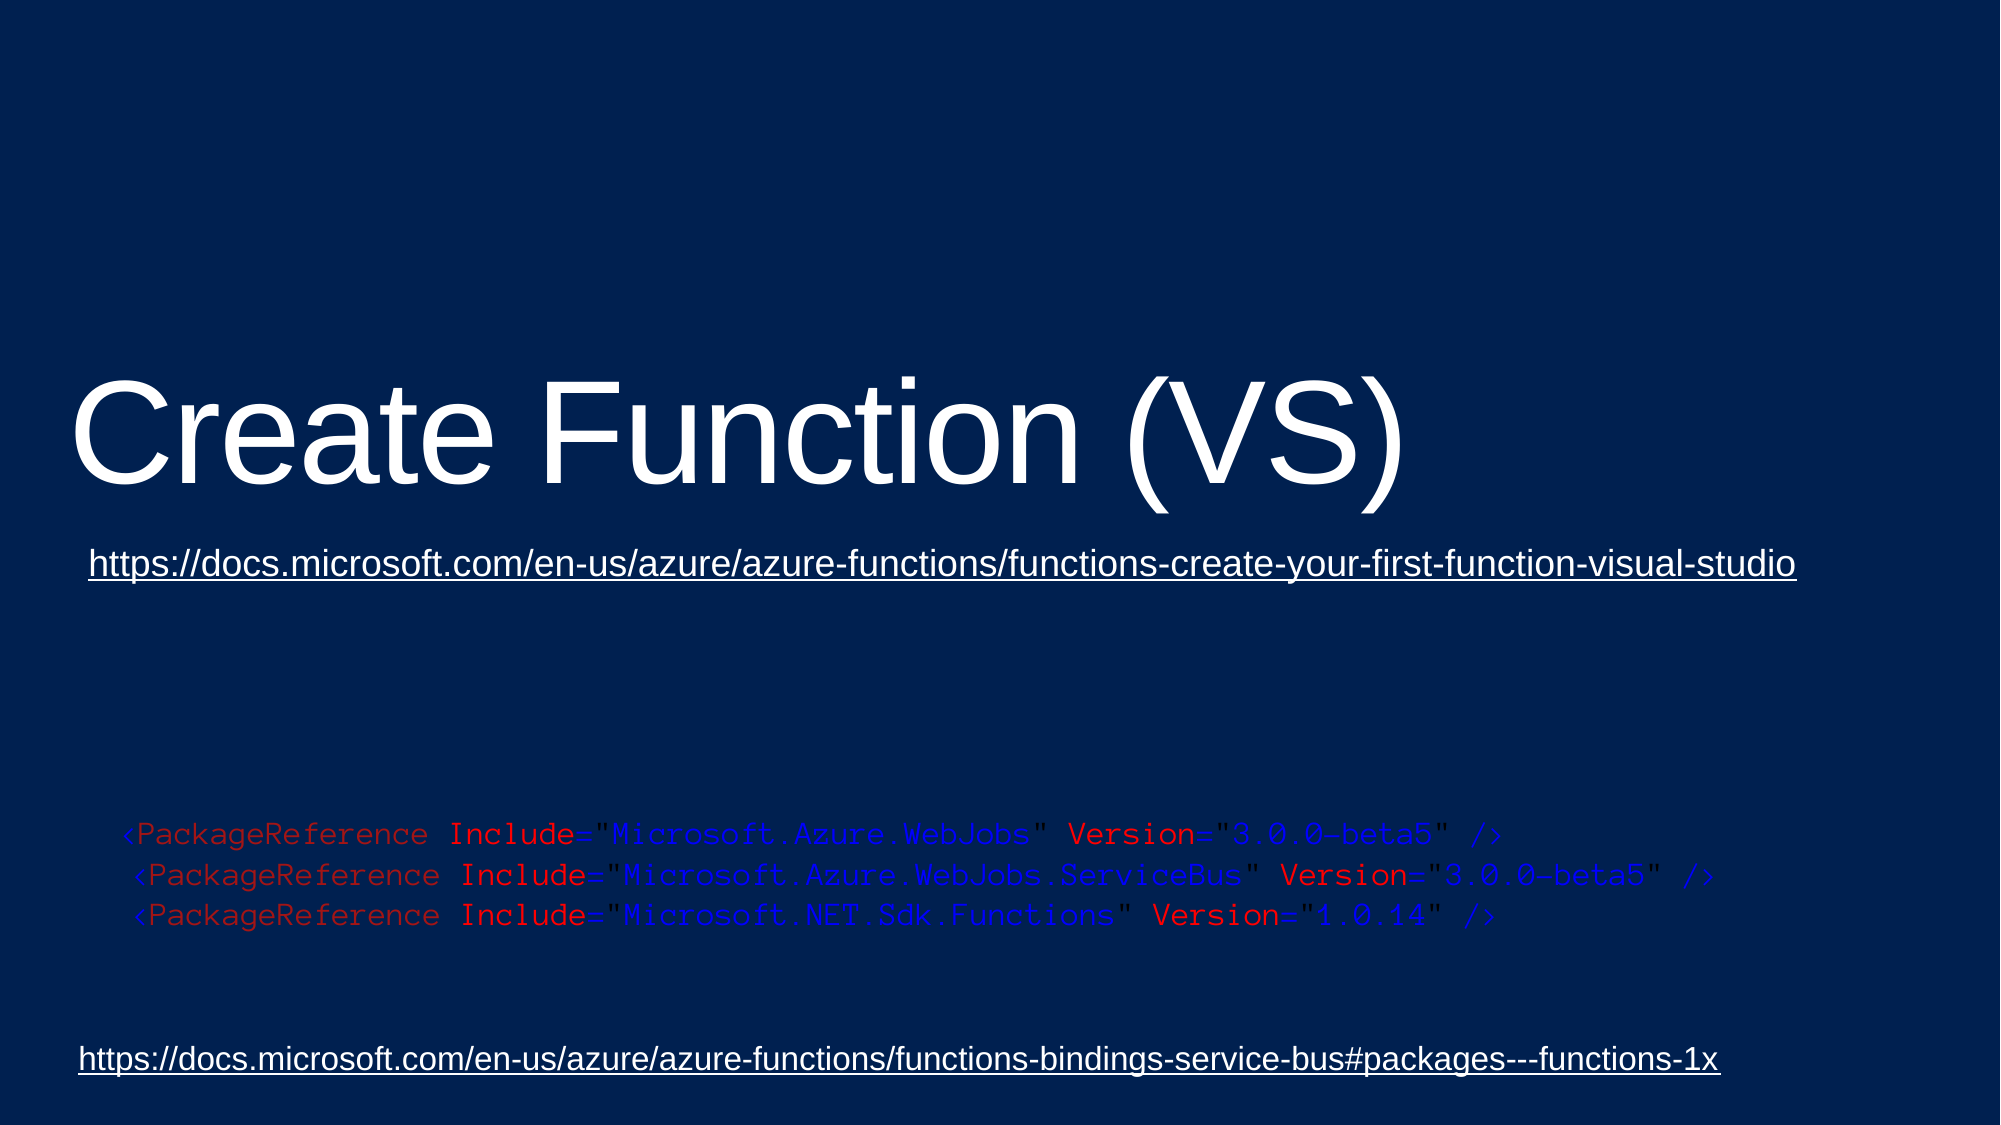

# Create Function (VS)
https://docs.microsoft.com/en-us/azure/azure-functions/functions-create-your-first-function-visual-studio
   <PackageReference Include="Microsoft.Azure.WebJobs" Version="3.0.0-beta5" />
    <PackageReference Include="Microsoft.Azure.WebJobs.ServiceBus" Version="3.0.0-beta5" />
    <PackageReference Include="Microsoft.NET.Sdk.Functions" Version="1.0.14" />
https://docs.microsoft.com/en-us/azure/azure-functions/functions-bindings-service-bus#packages---functions-1x